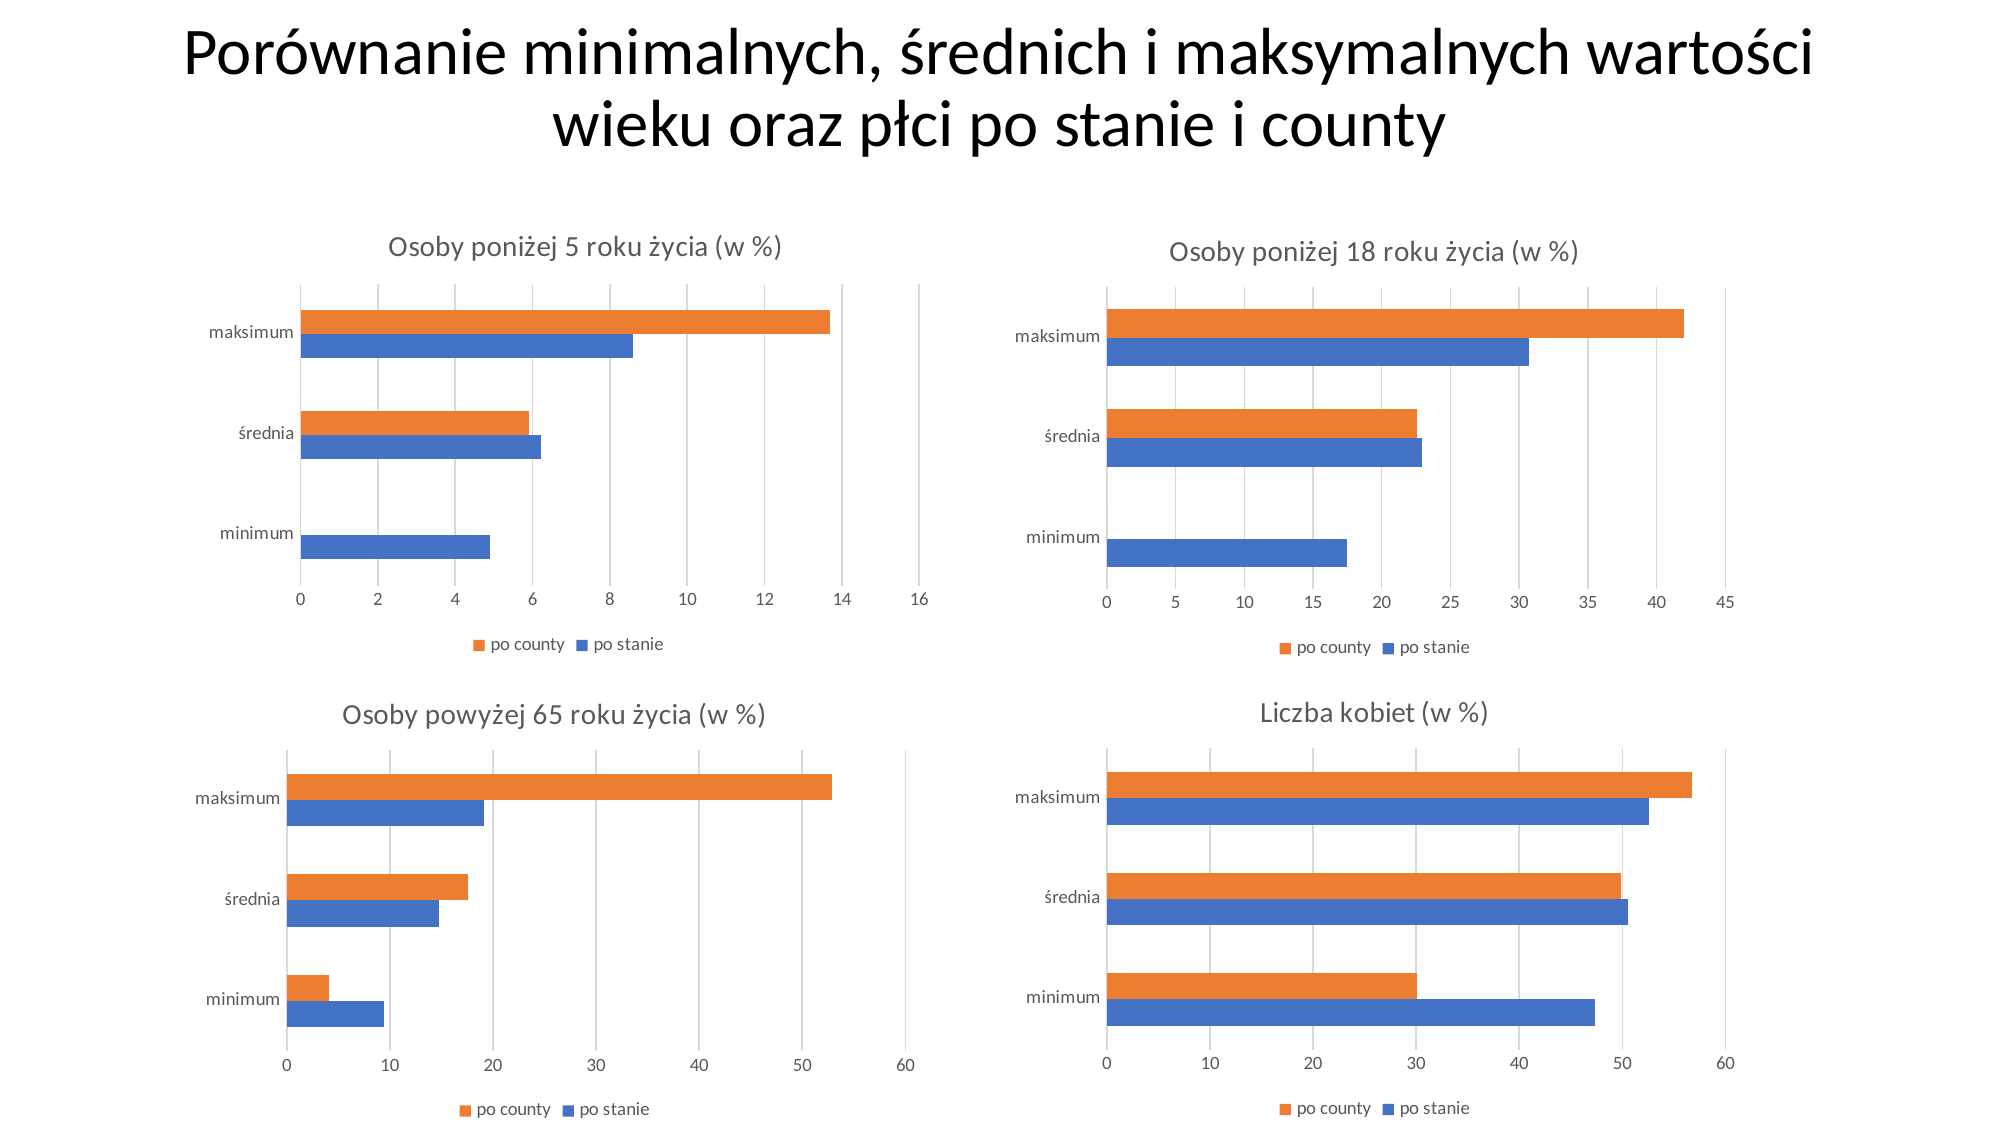

# Porównanie minimalnych, średnich i maksymalnych wartości wieku oraz płci po stanie i county

### Chart: Osoby poniżej 5 roku życia (w %)

| Category | po stanie | po county |
|---|---|---|
| minimum | 4.9 | 0.0 |
| średnia | 6.23 | 5.9 |
| maksimum | 8.6 | 13.7 |

### Chart: Osoby poniżej 18 roku życia (w %)

| Category | po stanie | po county |
|---|---|---|
| minimum | 17.5 | 0.0 |
| średnia | 22.9 | 22.55 |
| maksimum | 30.7 | 42.0 |

### Chart: Liczba kobiet (w %)

| Category | po stanie | po county |
|---|---|---|
| minimum | 47.4 | 30.1 |
| średnia | 50.6 | 49.92 |
| maksimum | 52.6 | 56.8 |

### Chart: Osoby powyżej 65 roku życia (w %)

| Category | po stanie | po county |
|---|---|---|
| minimum | 9.4 | 4.1 |
| średnia | 14.76 | 17.58 |
| maksimum | 19.1 | 52.9 |